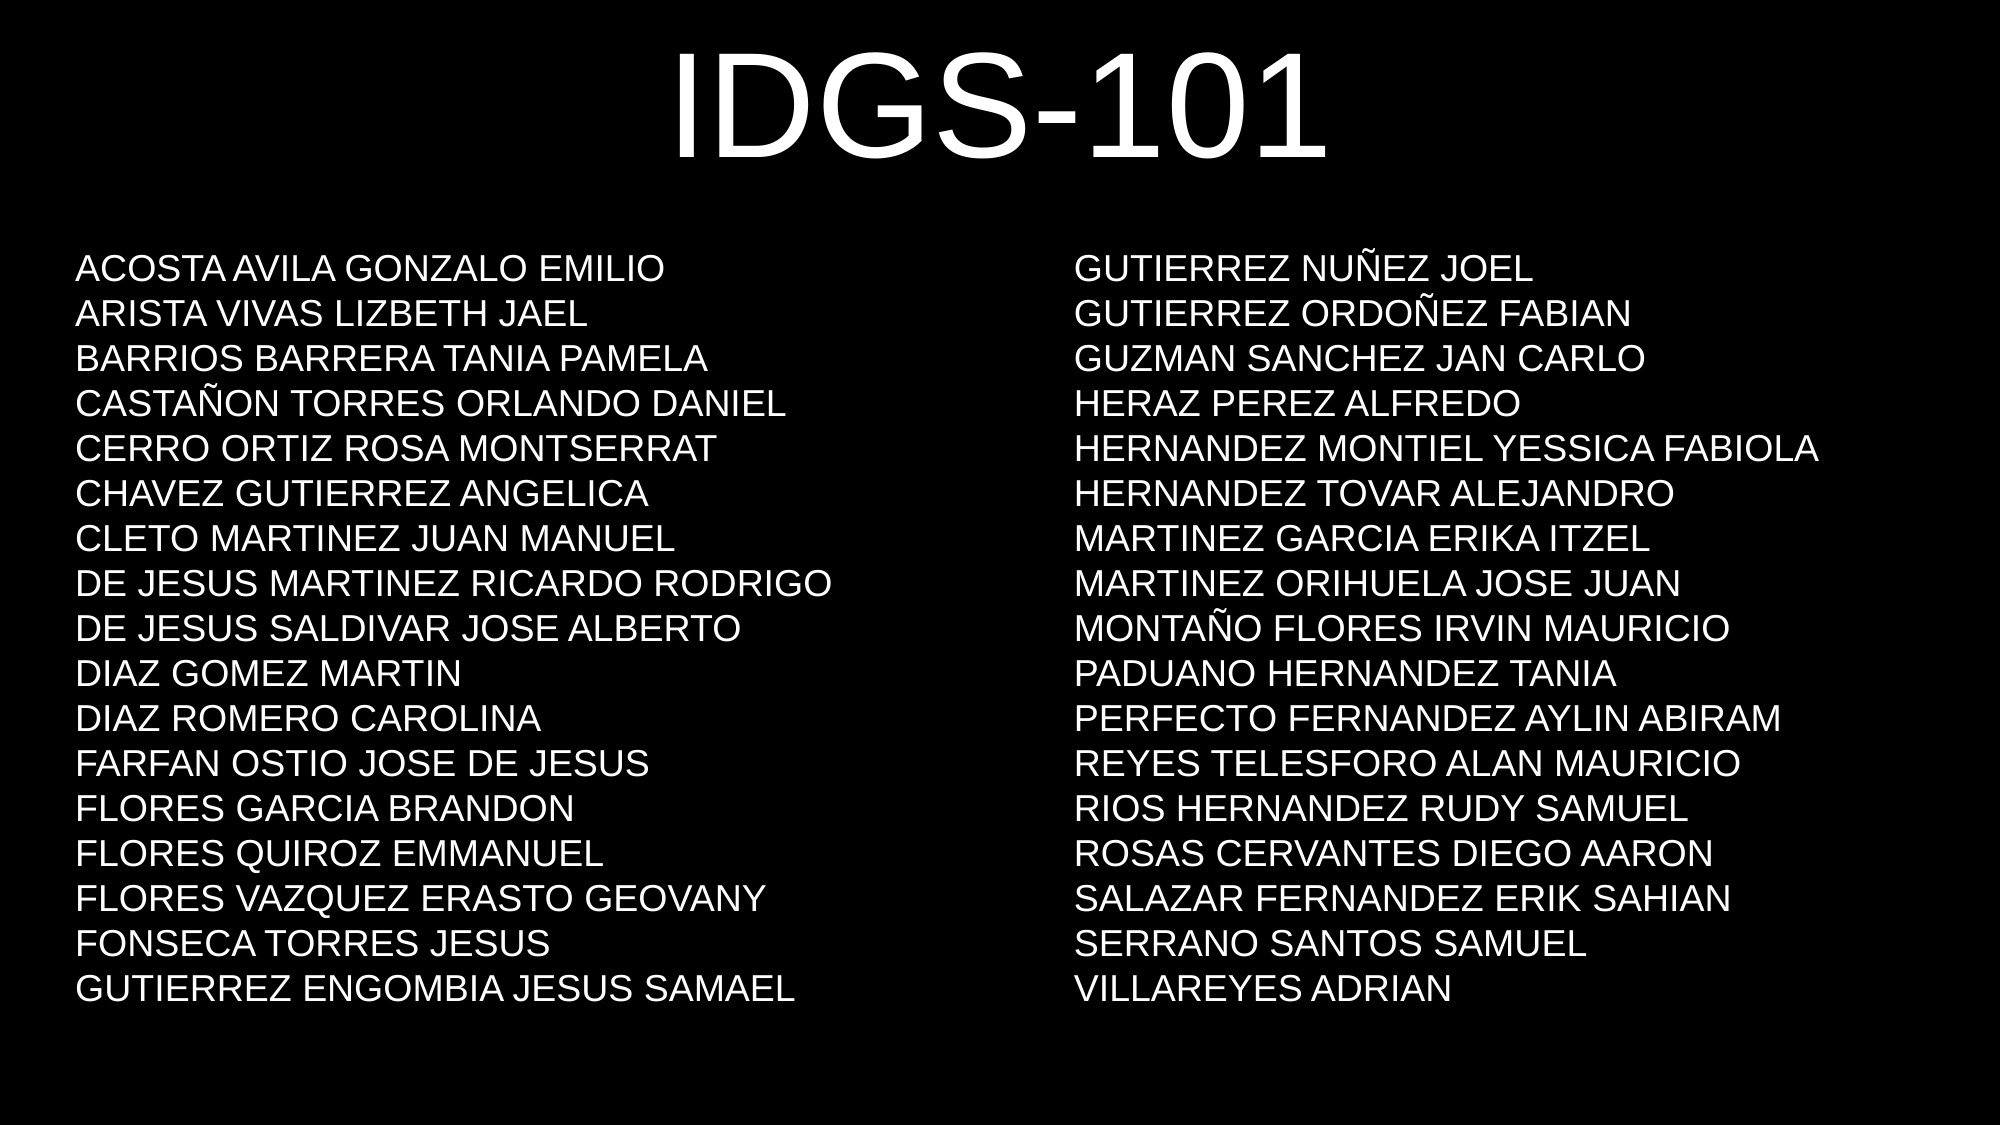

IDGS-101
ACOSTA AVILA GONZALO EMILIO
ARISTA VIVAS LIZBETH JAEL
BARRIOS BARRERA TANIA PAMELA
CASTAÑON TORRES ORLANDO DANIEL
CERRO ORTIZ ROSA MONTSERRAT
CHAVEZ GUTIERREZ ANGELICA
CLETO MARTINEZ JUAN MANUEL
DE JESUS MARTINEZ RICARDO RODRIGO
DE JESUS SALDIVAR JOSE ALBERTO
DIAZ GOMEZ MARTIN
DIAZ ROMERO CAROLINA
FARFAN OSTIO JOSE DE JESUS
FLORES GARCIA BRANDON
FLORES QUIROZ EMMANUEL
FLORES VAZQUEZ ERASTO GEOVANY
FONSECA TORRES JESUS
GUTIERREZ ENGOMBIA JESUS SAMAEL
GUTIERREZ NUÑEZ JOEL
GUTIERREZ ORDOÑEZ FABIAN
GUZMAN SANCHEZ JAN CARLO
HERAZ PEREZ ALFREDO
HERNANDEZ MONTIEL YESSICA FABIOLA
HERNANDEZ TOVAR ALEJANDRO
MARTINEZ GARCIA ERIKA ITZEL
MARTINEZ ORIHUELA JOSE JUAN
MONTAÑO FLORES IRVIN MAURICIO
PADUANO HERNANDEZ TANIA
PERFECTO FERNANDEZ AYLIN ABIRAM
REYES TELESFORO ALAN MAURICIO
RIOS HERNANDEZ RUDY SAMUEL
ROSAS CERVANTES DIEGO AARON
SALAZAR FERNANDEZ ERIK SAHIAN
SERRANO SANTOS SAMUEL
VILLAREYES ADRIAN